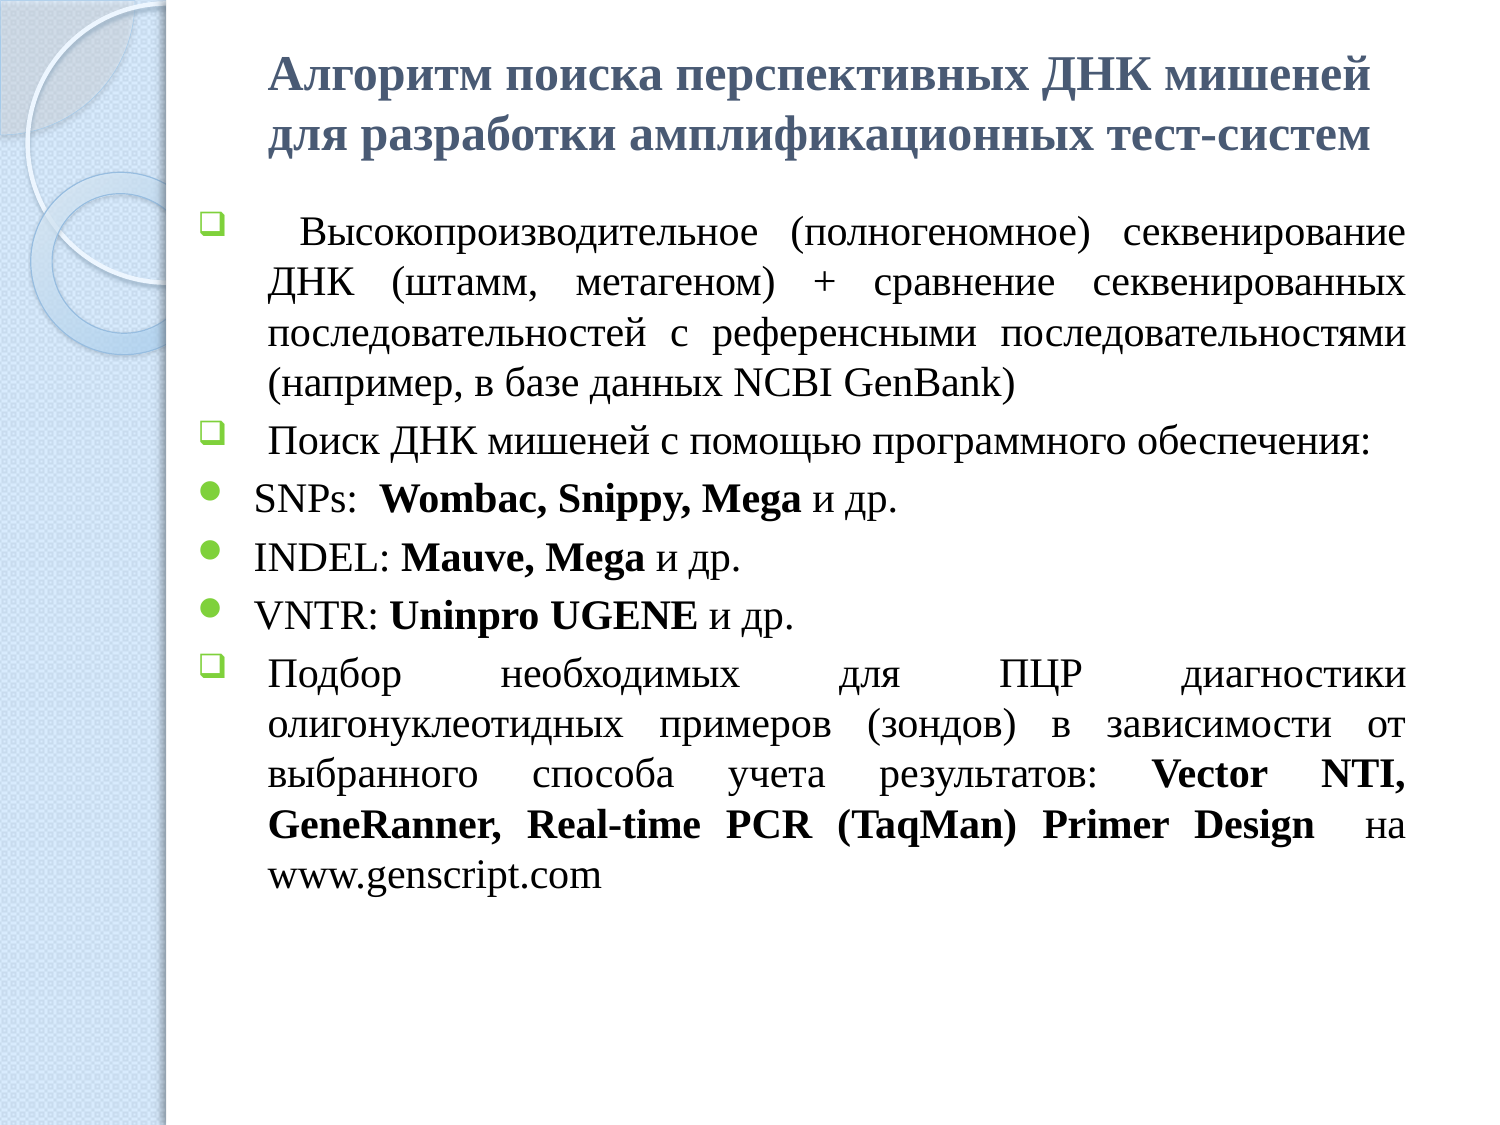

# Алгоритм поиска перспективных ДНК мишеней для разработки амплификационных тест-систем
 Высокопроизводительное (полногеномное) секвенирование ДНК (штамм, метагеном) + сравнение секвенированных последовательностей с референсными последовательностями (например, в базе данных NCBI GenBank)
Поиск ДНК мишеней с помощью программного обеспечения:
SNPs:  Wombac, Snippy, Mega и др.
INDEL: Mauve, Mega и др.
VNTR: Uninpro UGENE и др.
Подбор необходимых для ПЦР диагностики олигонуклеотидных примеров (зондов) в зависимости от выбранного способа учета результатов: Vector NTI, GeneRanner, Real-time PCR (TaqMan) Primer Design  на www.genscript.com